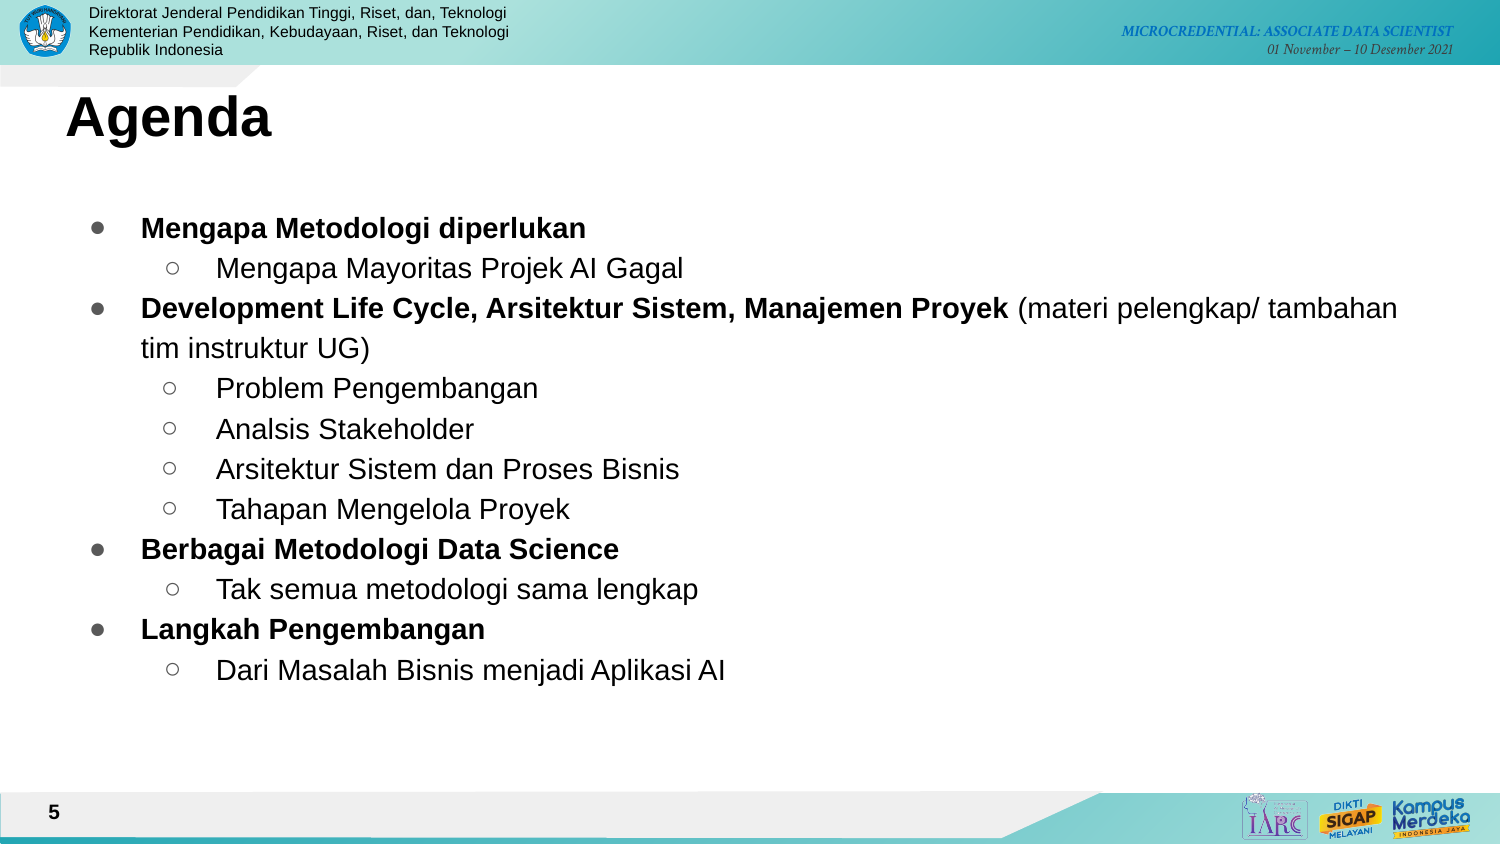

Agenda
Mengapa Metodologi diperlukan
Mengapa Mayoritas Projek AI Gagal
Development Life Cycle, Arsitektur Sistem, Manajemen Proyek (materi pelengkap/ tambahan tim instruktur UG)
Problem Pengembangan
Analsis Stakeholder
Arsitektur Sistem dan Proses Bisnis
Tahapan Mengelola Proyek
Berbagai Metodologi Data Science
Tak semua metodologi sama lengkap
Langkah Pengembangan
Dari Masalah Bisnis menjadi Aplikasi AI
5